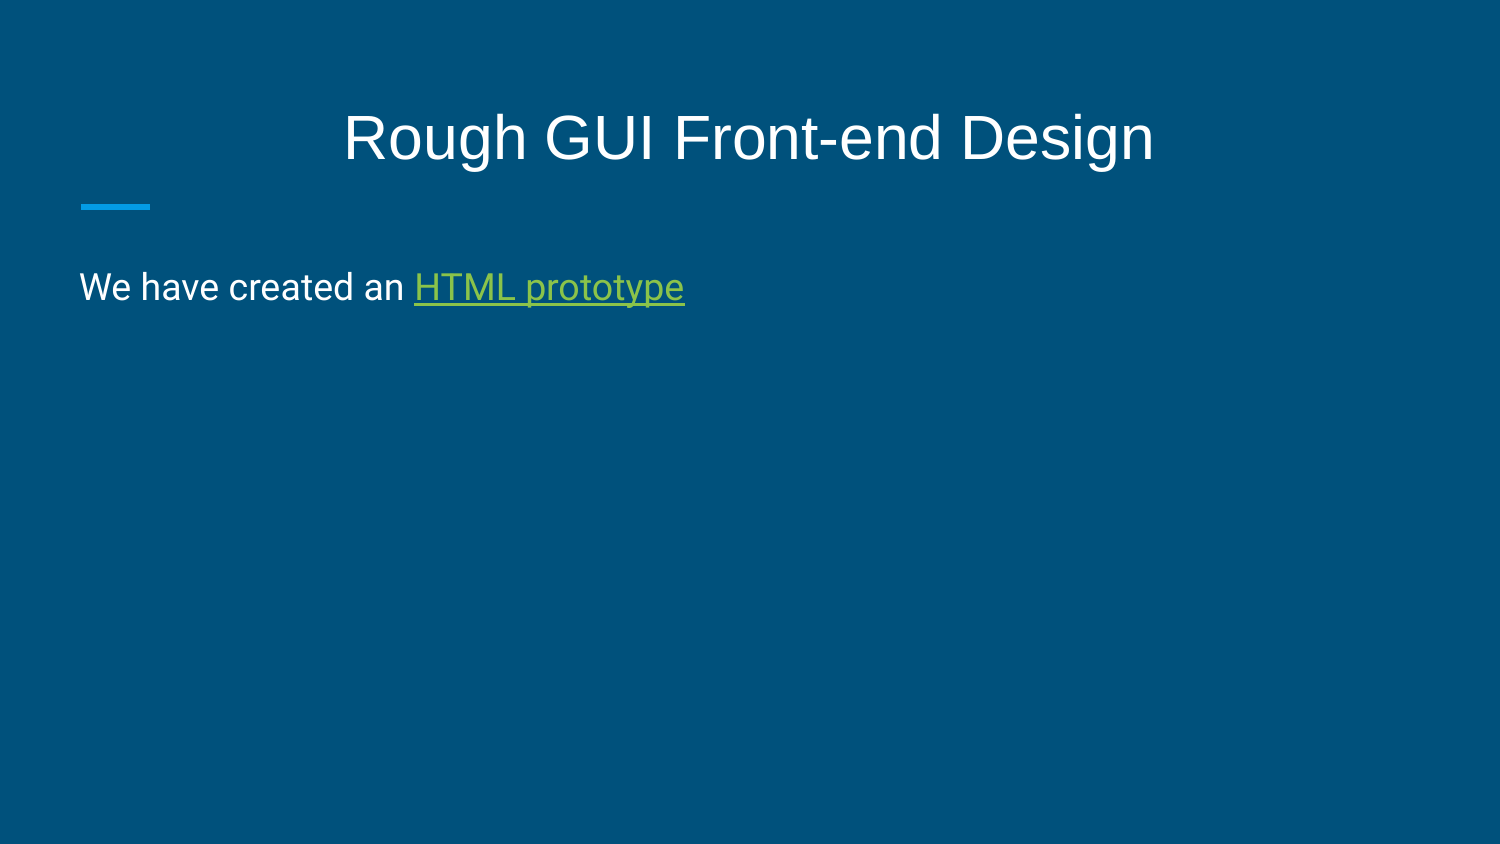

# Rough GUI Front-end Design
We have created an HTML prototype